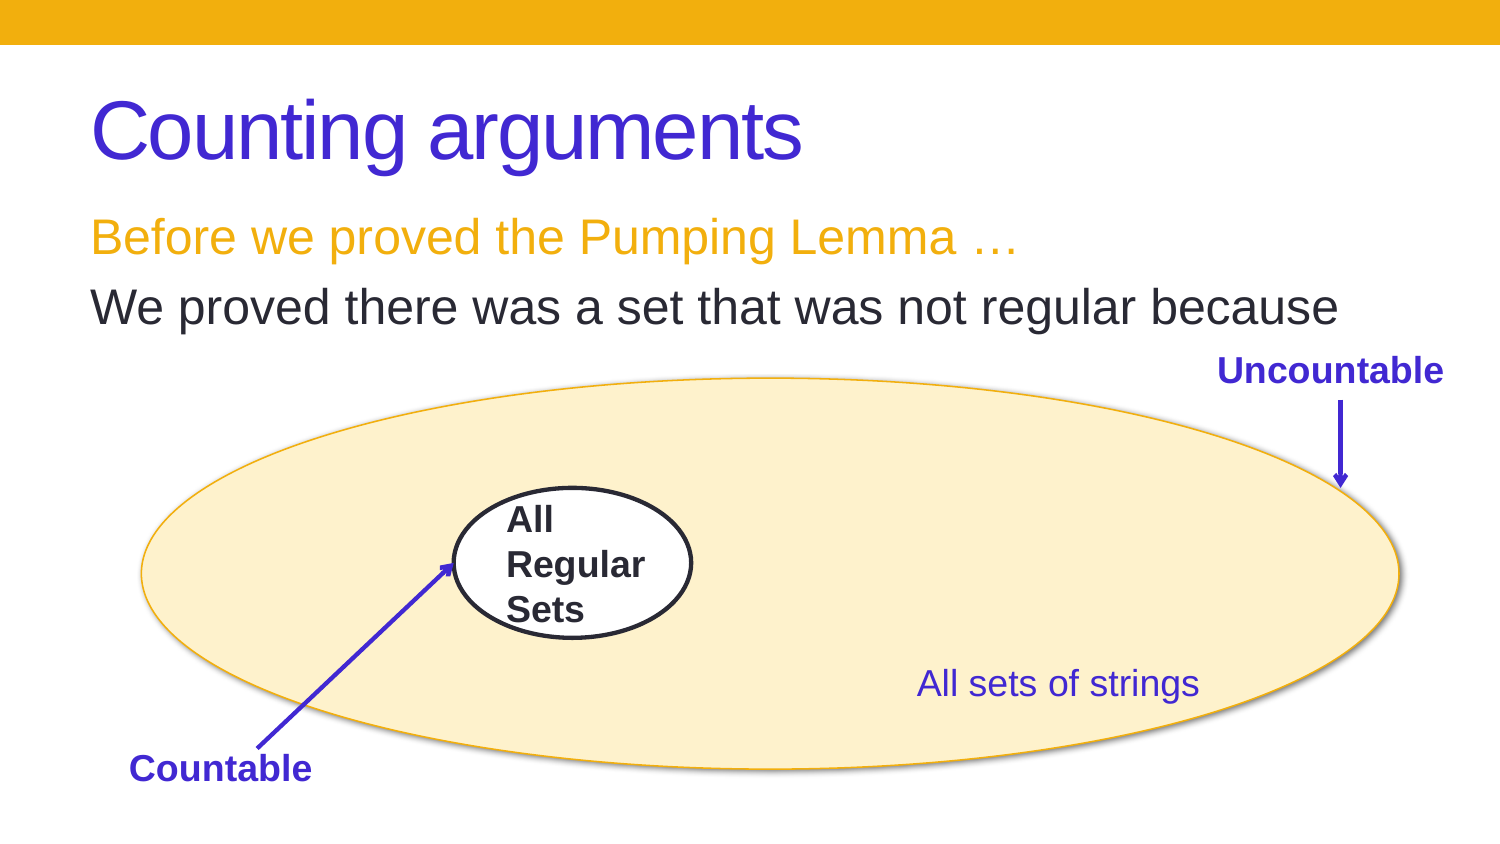

# Counting arguments
Before we proved the Pumping Lemma …
We proved there was a set that was not regular because
Uncountable
All sets of strings

All Regular
Sets
Countable